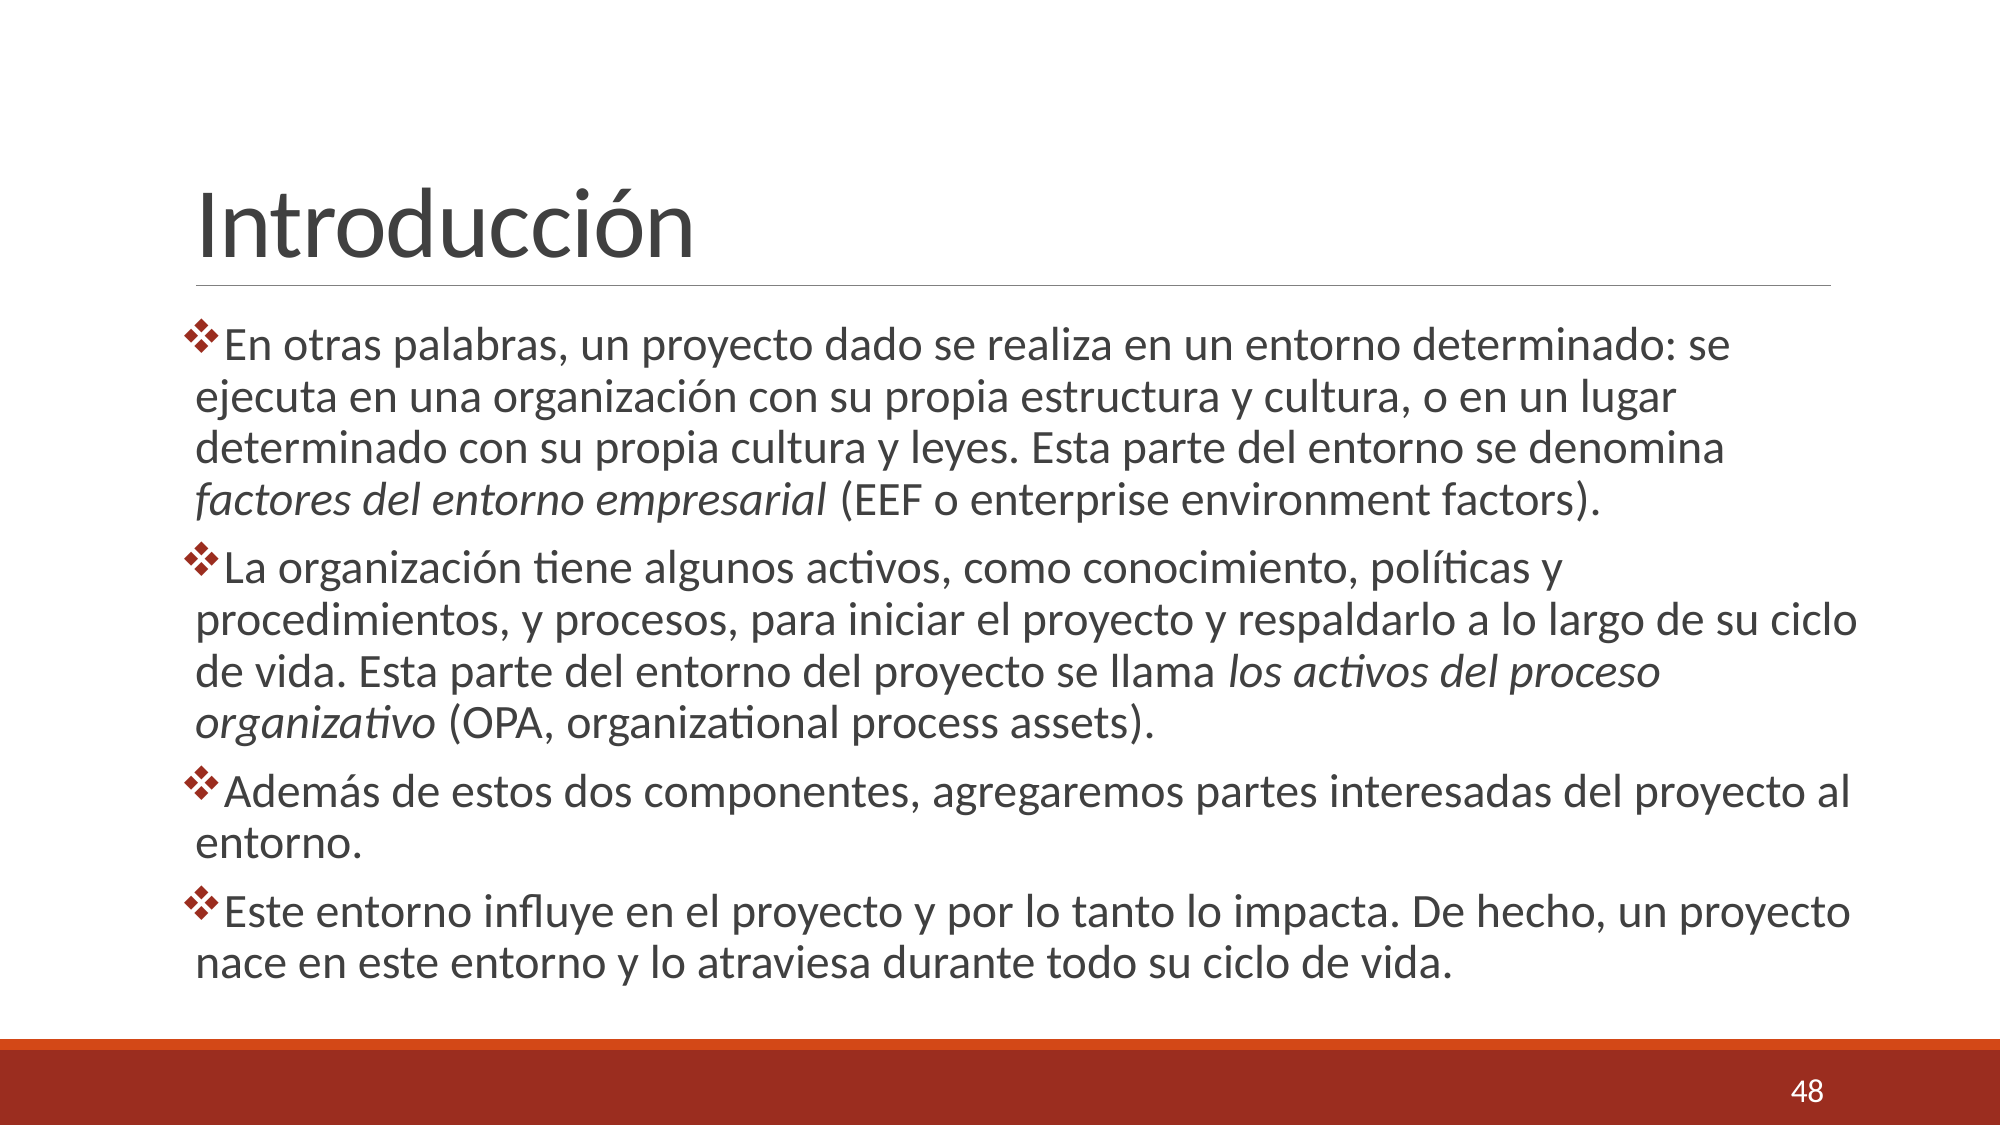

# Introducción
En otras palabras, un proyecto dado se realiza en un entorno determinado: se ejecuta en una organización con su propia estructura y cultura, o en un lugar determinado con su propia cultura y leyes. Esta parte del entorno se denomina factores del entorno empresarial (EEF o enterprise environment factors).
La organización tiene algunos activos, como conocimiento, políticas y procedimientos, y procesos, para iniciar el proyecto y respaldarlo a lo largo de su ciclo de vida. Esta parte del entorno del proyecto se llama los activos del proceso organizativo (OPA, organizational process assets).
Además de estos dos componentes, agregaremos partes interesadas del proyecto al entorno.
Este entorno influye en el proyecto y por lo tanto lo impacta. De hecho, un proyecto nace en este entorno y lo atraviesa durante todo su ciclo de vida.
48